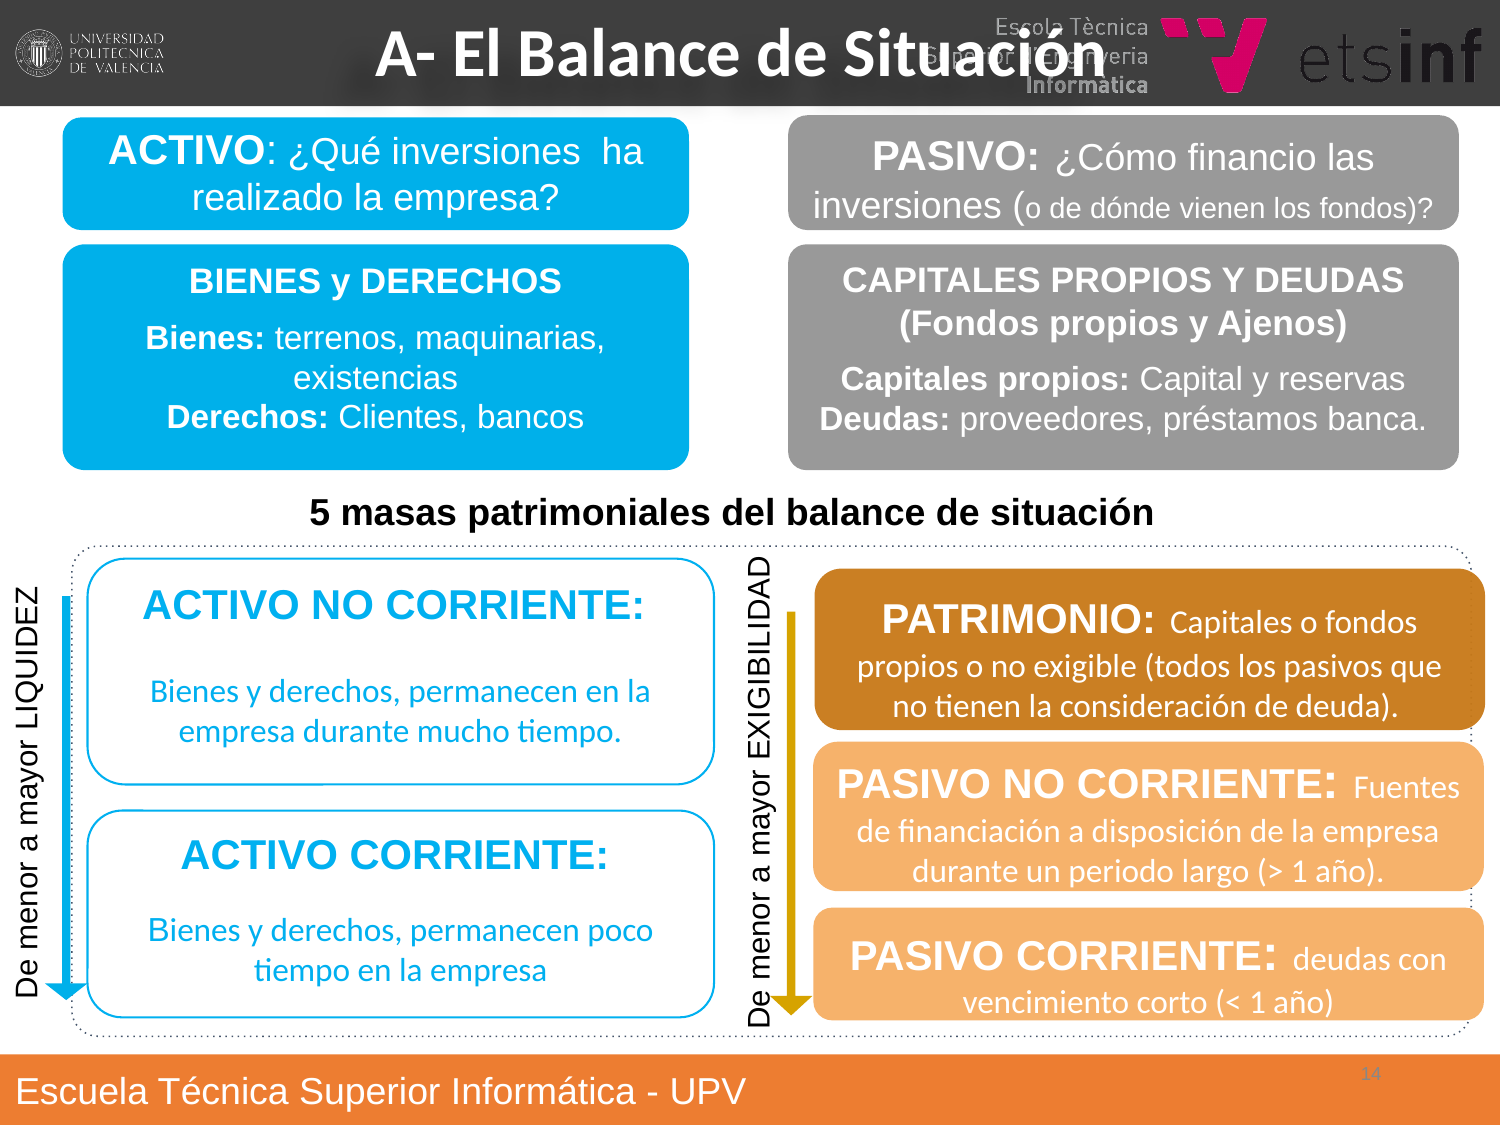

A- El Balance de Situación
PASIVO: ¿Cómo financio las inversiones (o de dónde vienen los fondos)?
ACTIVO: ¿Qué inversiones  ha realizado la empresa?
BIENES y DERECHOS

Bienes: terrenos, maquinarias, existencias
Derechos: Clientes, bancos

CAPITALES PROPIOS Y DEUDAS (Fondos propios y Ajenos)

Capitales propios: Capital y reservas
Deudas: proveedores, préstamos banca.
5 masas patrimoniales del balance de situación

ACTIVO NO CORRIENTE:

Bienes y derechos, permanecen en la empresa durante mucho tiempo.
PATRIMONIO: Capitales o fondos propios o no exigible (todos los pasivos que no tienen la consideración de deuda).

PASIVO NO CORRIENTE: Fuentes de financiación a disposición de la empresa durante un periodo largo (> 1 año).
De menor a mayor LIQUIDEZ
De menor a mayor EXIGIBILIDAD
ACTIVO CORRIENTE:

Bienes y derechos, permanecen poco tiempo en la empresa
PASIVO CORRIENTE: deudas con vencimiento corto (< 1 año)

14